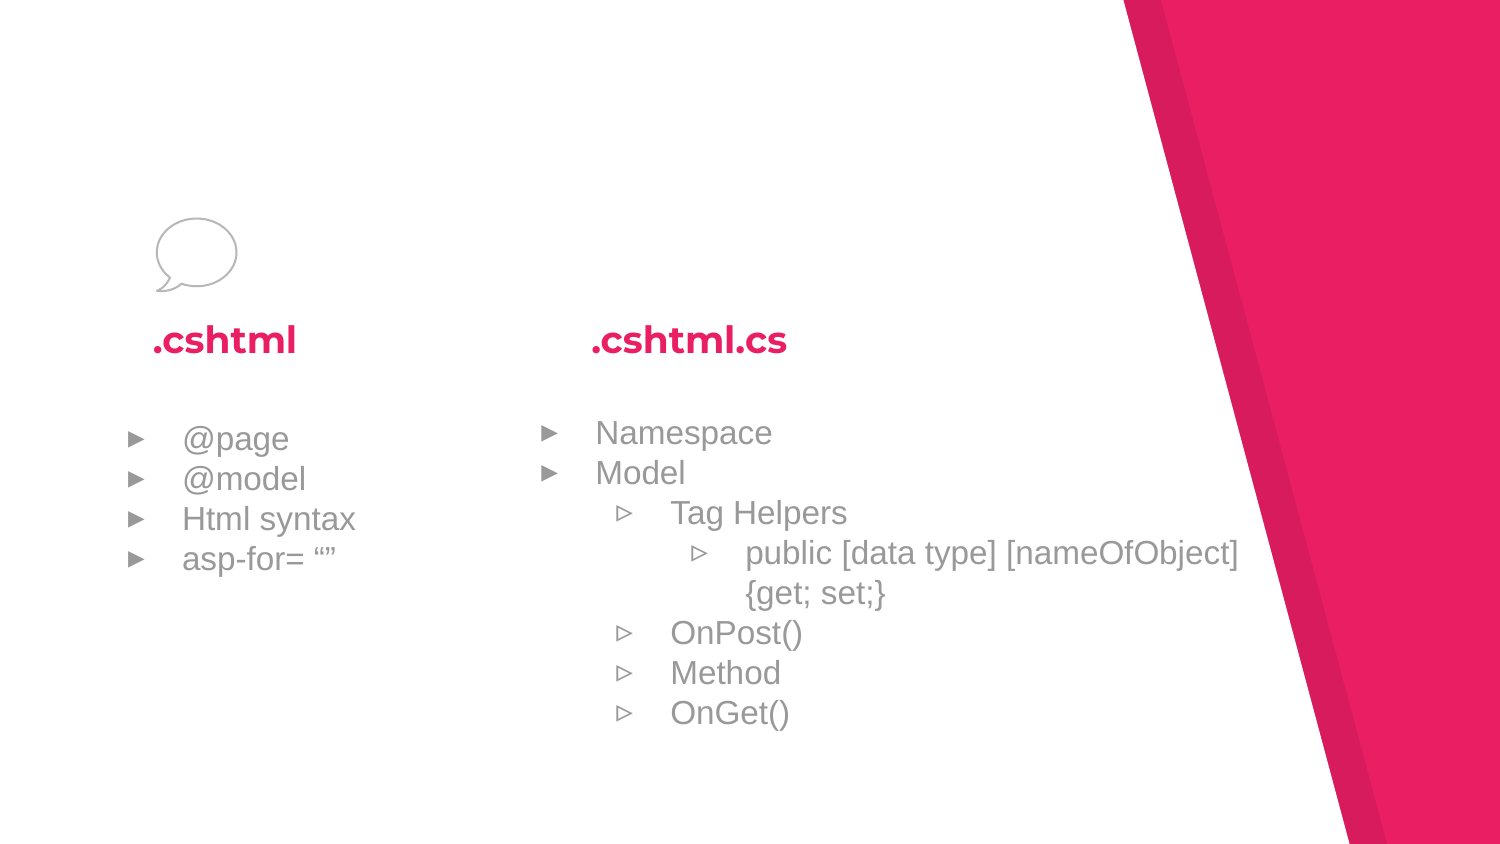

# .cshtml
.cshtml.cs
Namespace
Model
Tag Helpers
public [data type] [nameOfObject] {get; set;}
OnPost()
Method
OnGet()
@page
@model
Html syntax
asp-for= “”